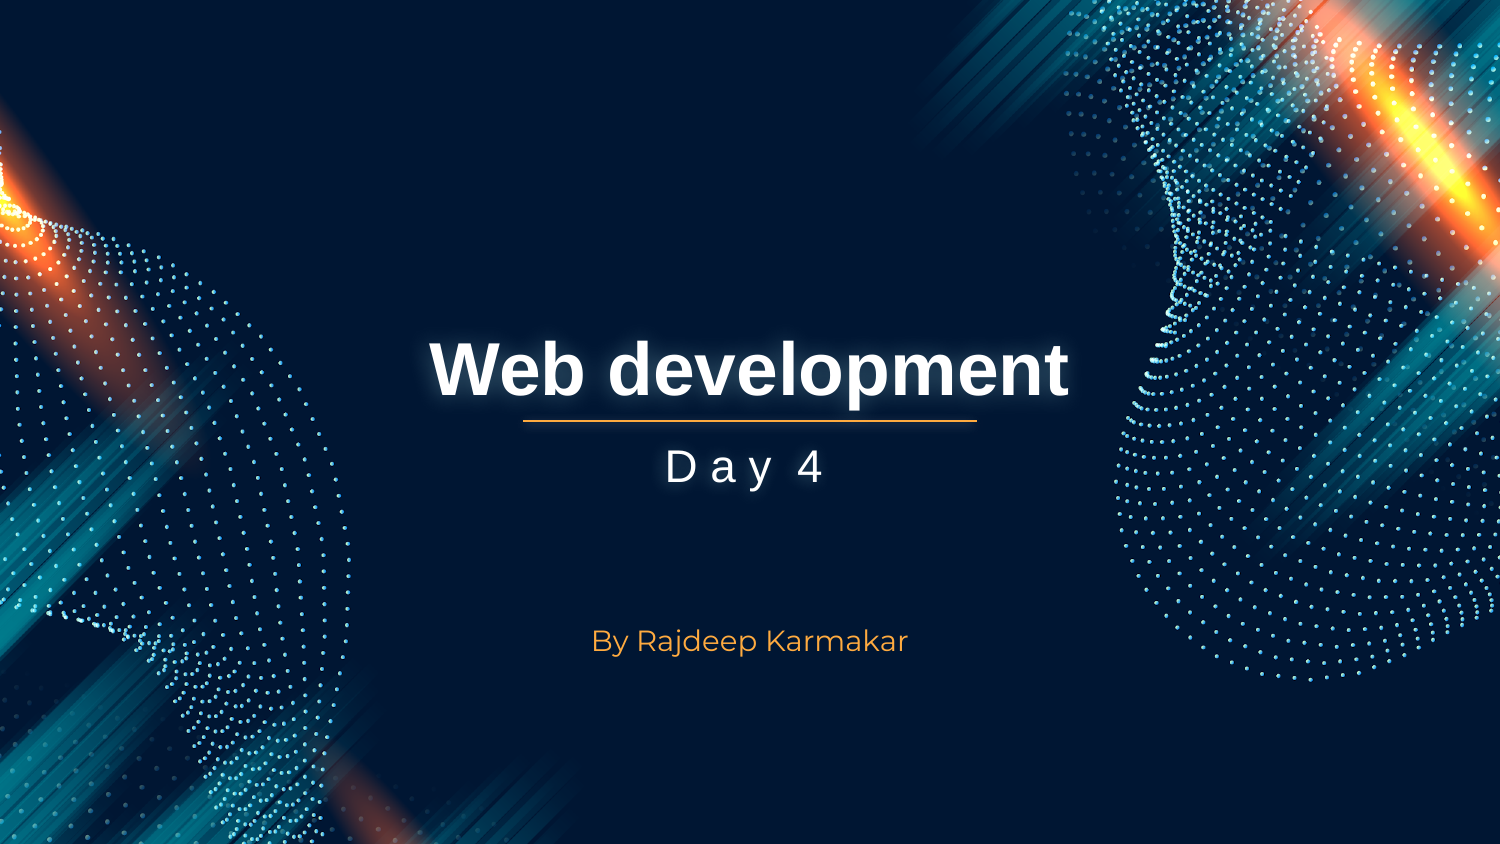

# Web development
D a y  4
By Rajdeep Karmakar